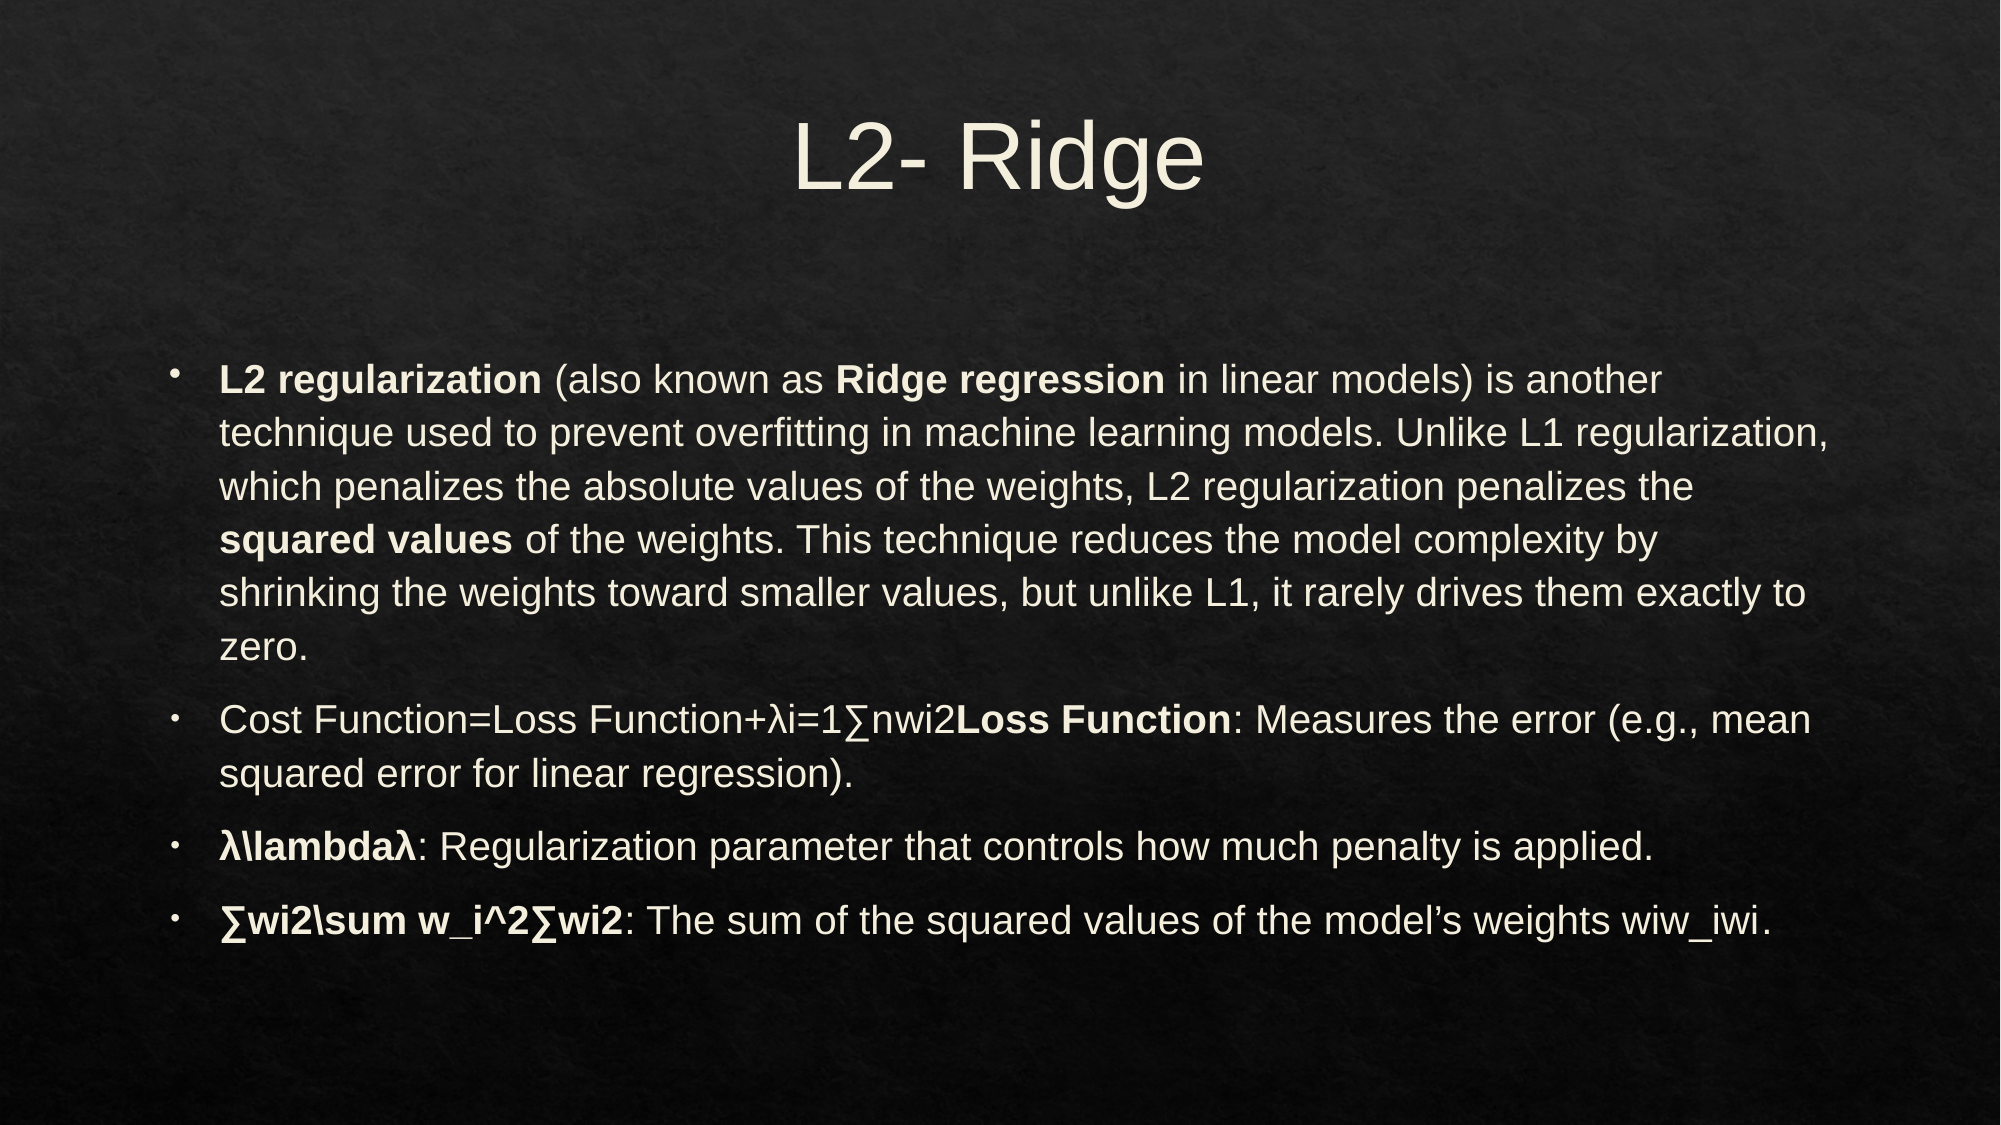

L2- Ridge
L2 regularization (also known as Ridge regression in linear models) is another technique used to prevent overfitting in machine learning models. Unlike L1 regularization, which penalizes the absolute values of the weights, L2 regularization penalizes the squared values of the weights. This technique reduces the model complexity by shrinking the weights toward smaller values, but unlike L1, it rarely drives them exactly to zero.
Cost Function=Loss Function+λi=1∑n​wi2​Loss Function: Measures the error (e.g., mean squared error for linear regression).
λ\lambdaλ: Regularization parameter that controls how much penalty is applied.
∑wi2\sum w_i^2∑wi2​: The sum of the squared values of the model’s weights wiw_iwi​.